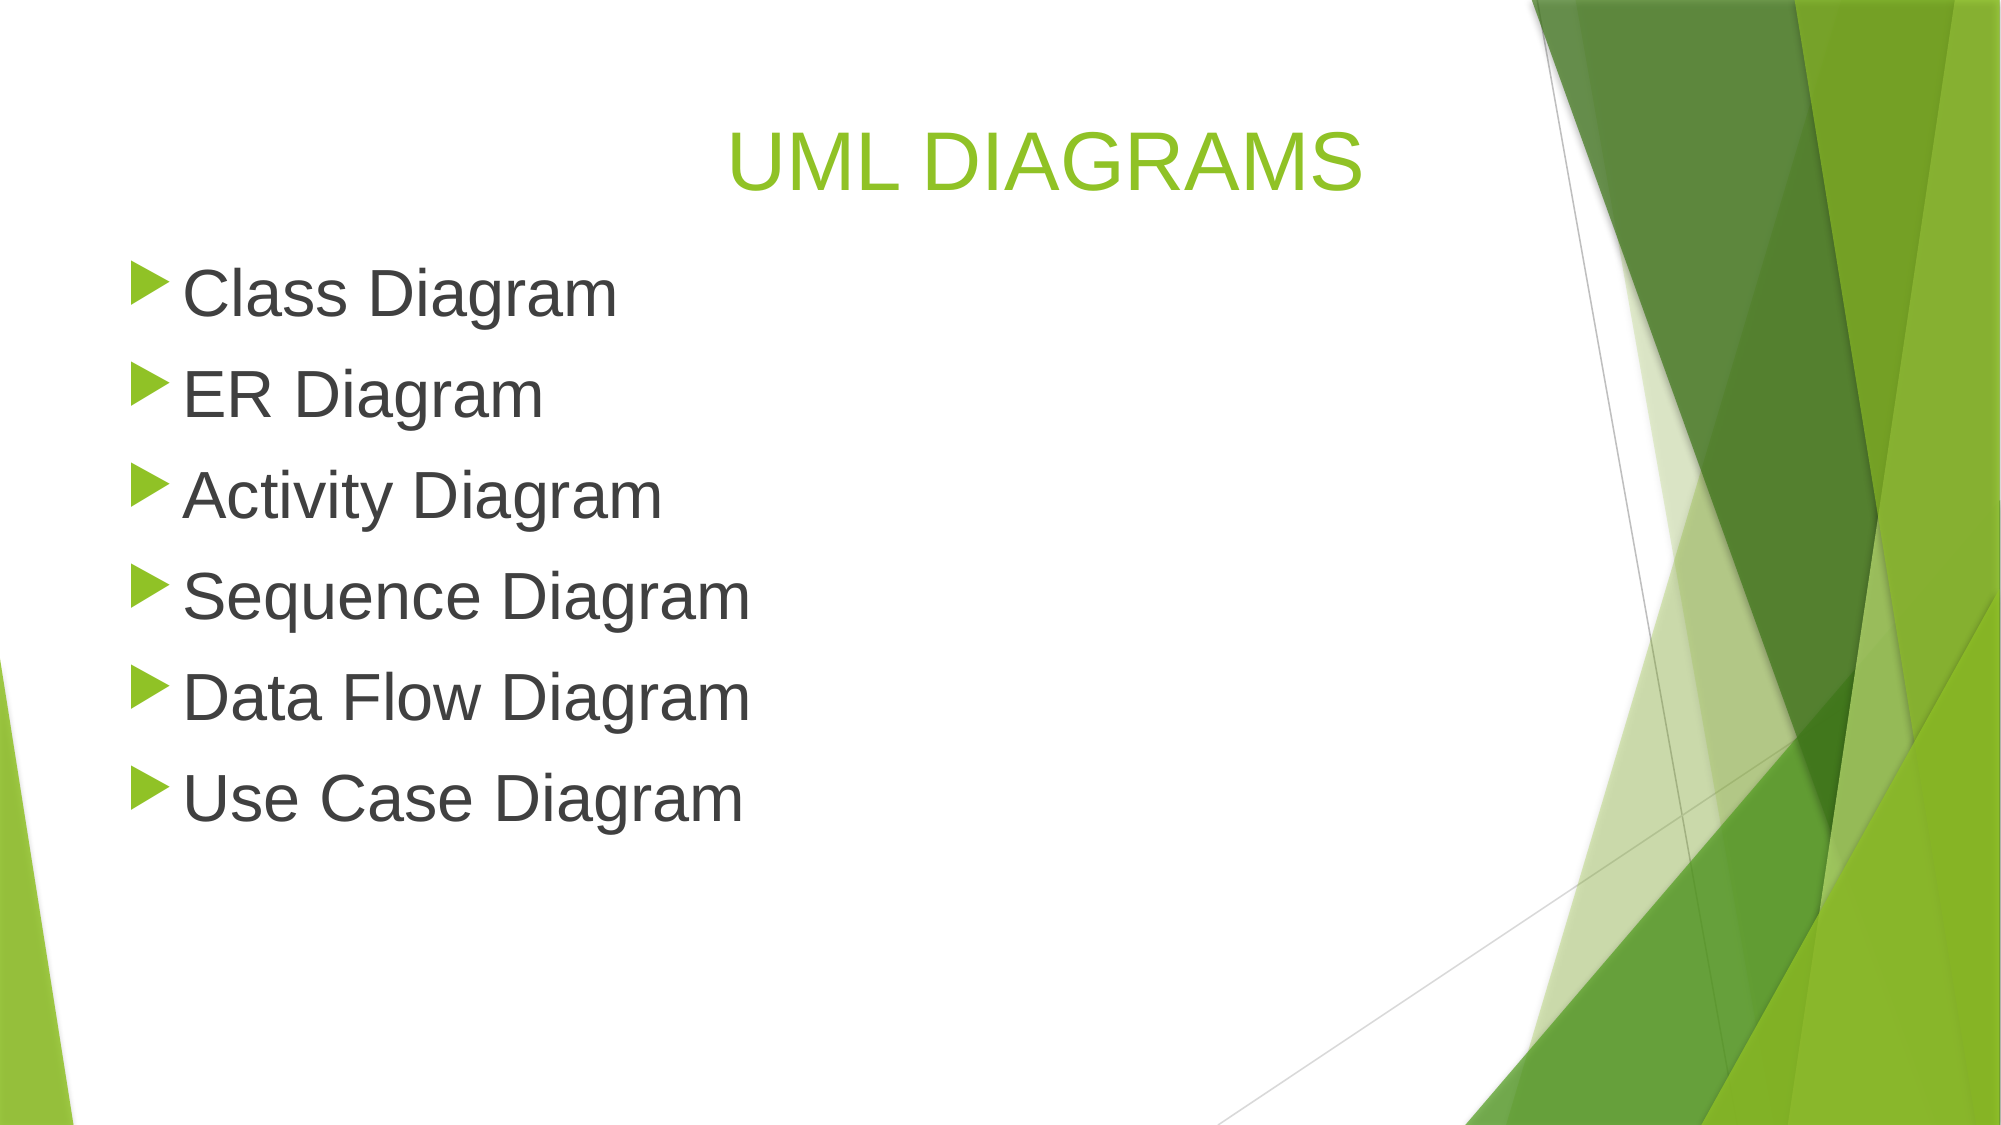

# UML DIAGRAMS
Class Diagram
ER Diagram
Activity Diagram
Sequence Diagram
Data Flow Diagram
Use Case Diagram